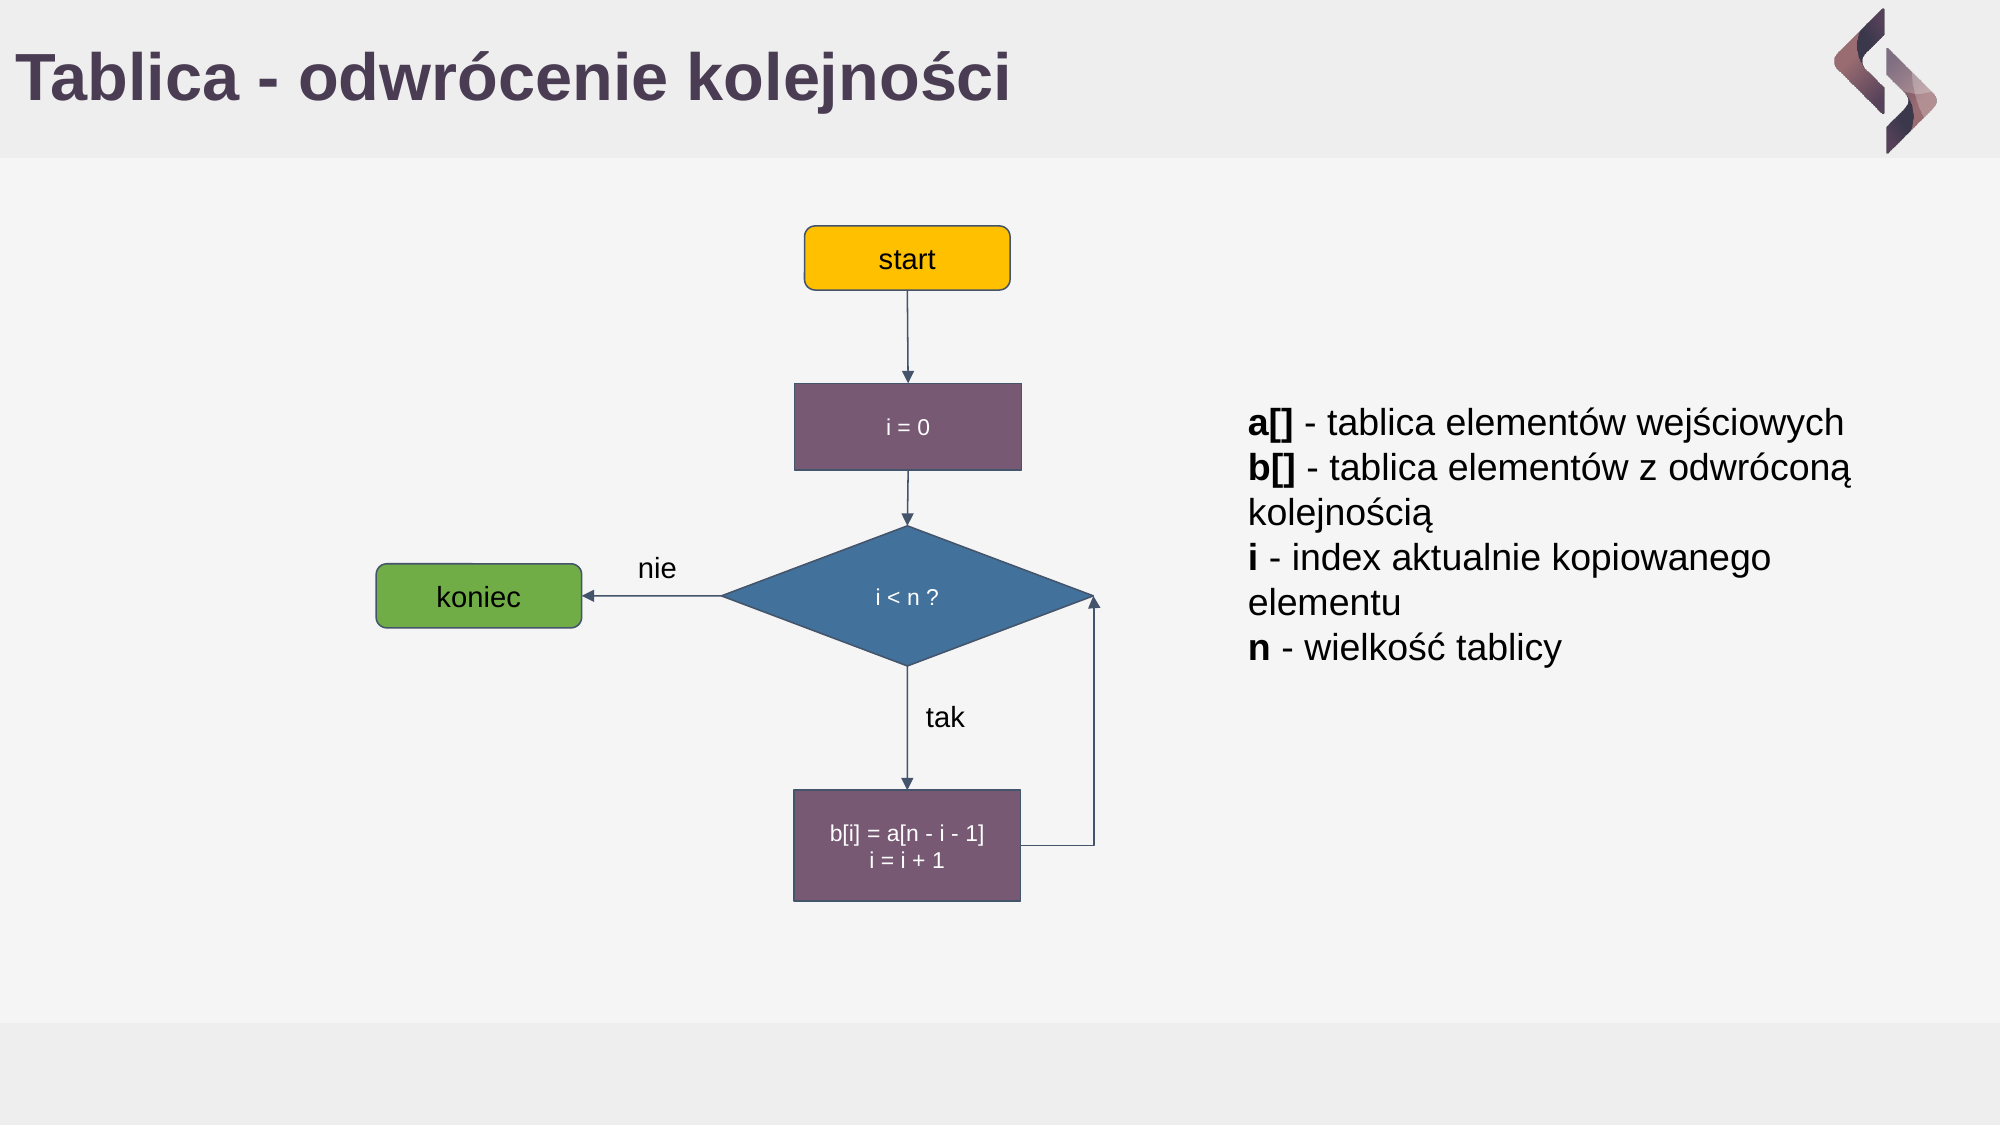

# Tablica - odwrócenie kolejności
start
i = 0
a[] - tablica elementów wejściowych
b[] - tablica elementów z odwróconą kolejnością
i - index aktualnie kopiowanego elementu
n - wielkość tablicy
i < n ?
nie
koniec
tak
b[i] = a[n - i - 1]
i = i + 1